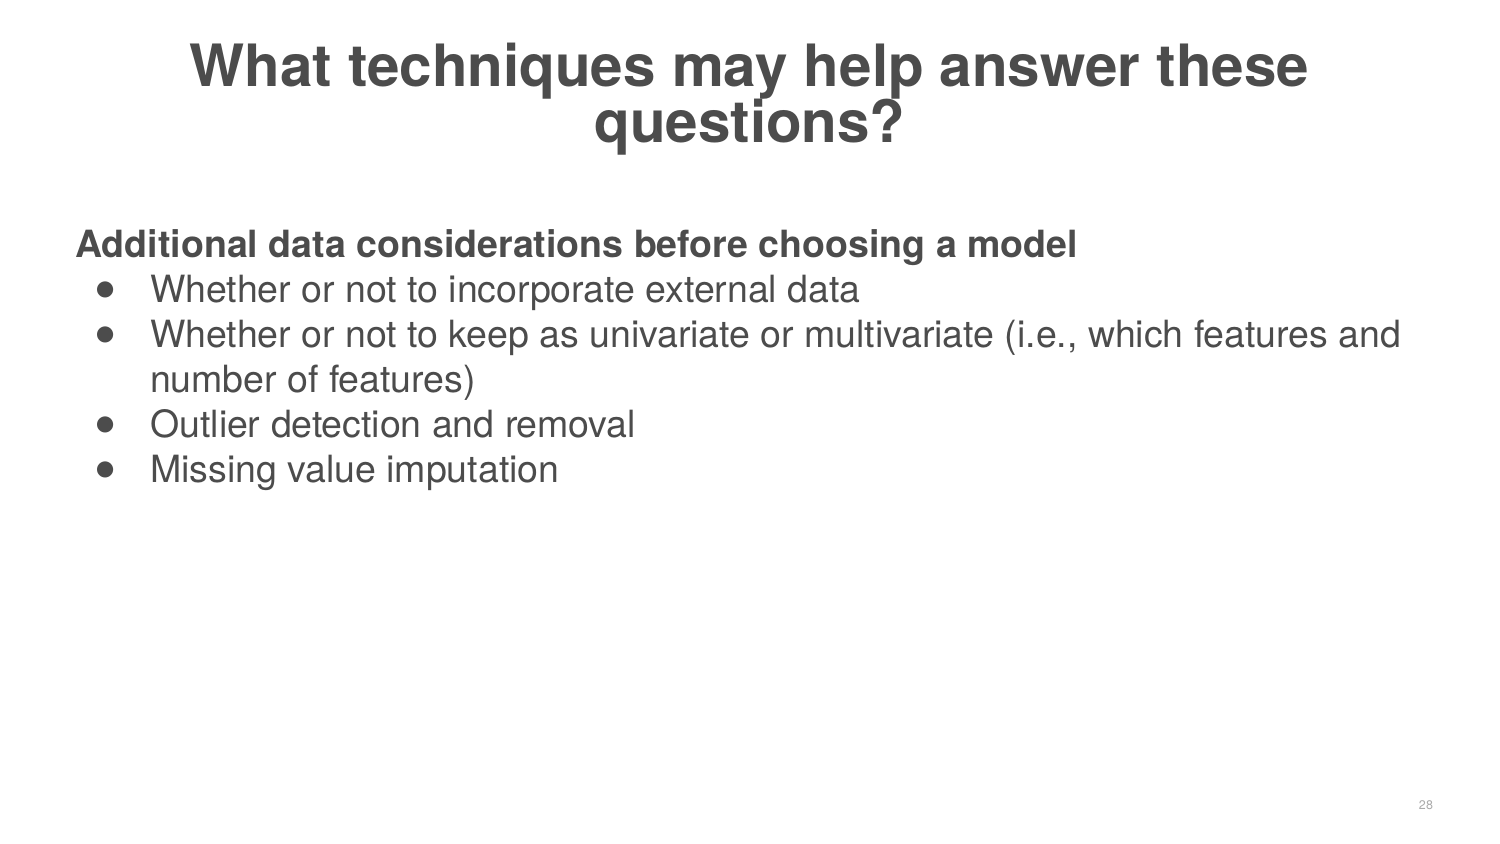

# What techniques may help answer these questions?
Additional data considerations before choosing a model
Whether or not to incorporate external data
Whether or not to keep as univariate or multivariate (i.e., which features and number of features)
Outlier detection and removal
Missing value imputation
28